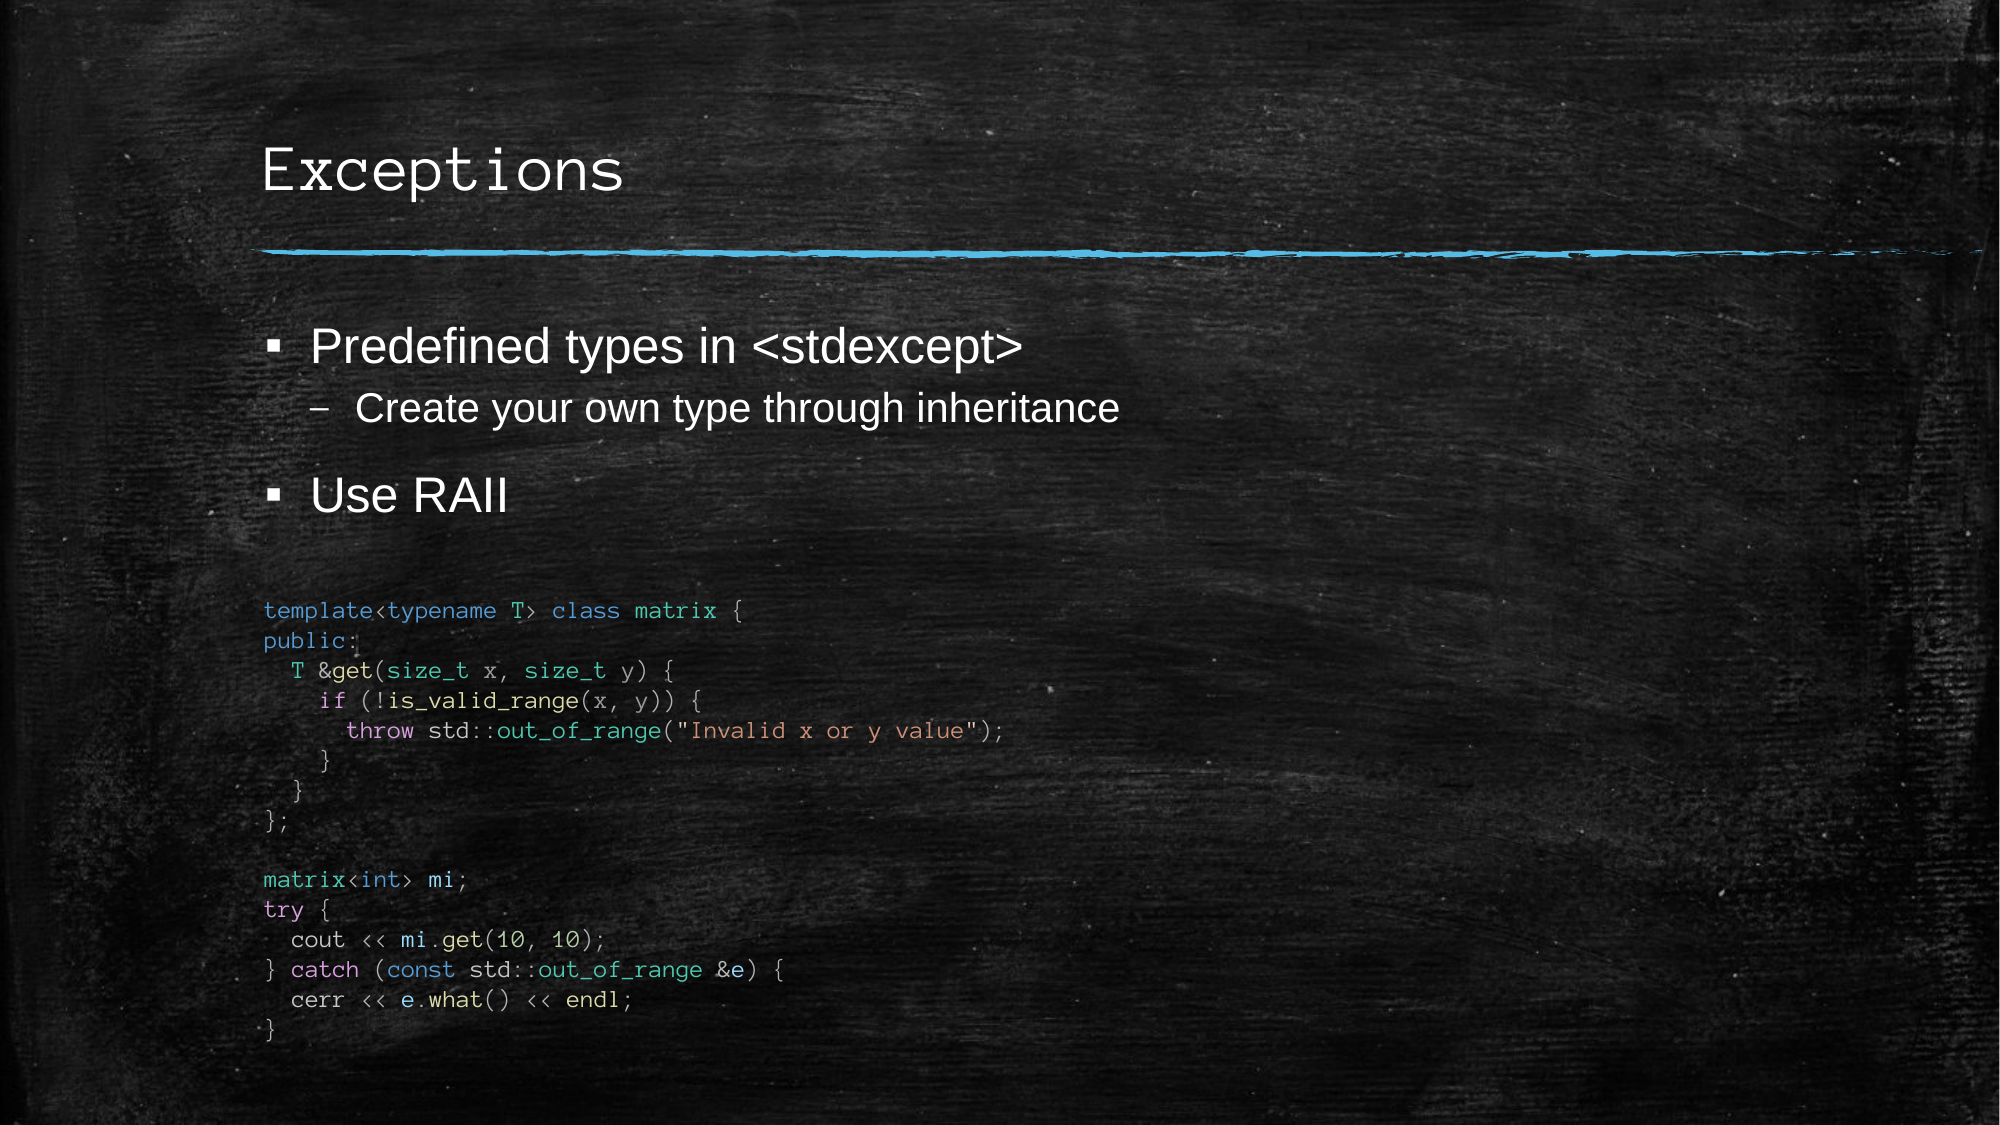

# Exceptions
Predefined types in <stdexcept>
Create your own type through inheritance
Use RAII
template<typename T> class matrix {
public:
  T &get(size_t x, size_t y) {
    if (!is_valid_range(x, y)) {
      throw std::out_of_range("Invalid x or y value");
    }
  }
};

matrix<int> mi;
try {
  cout << mi.get(10, 10);
} catch (const std::out_of_range &e) {
  cerr << e.what() << endl;
}